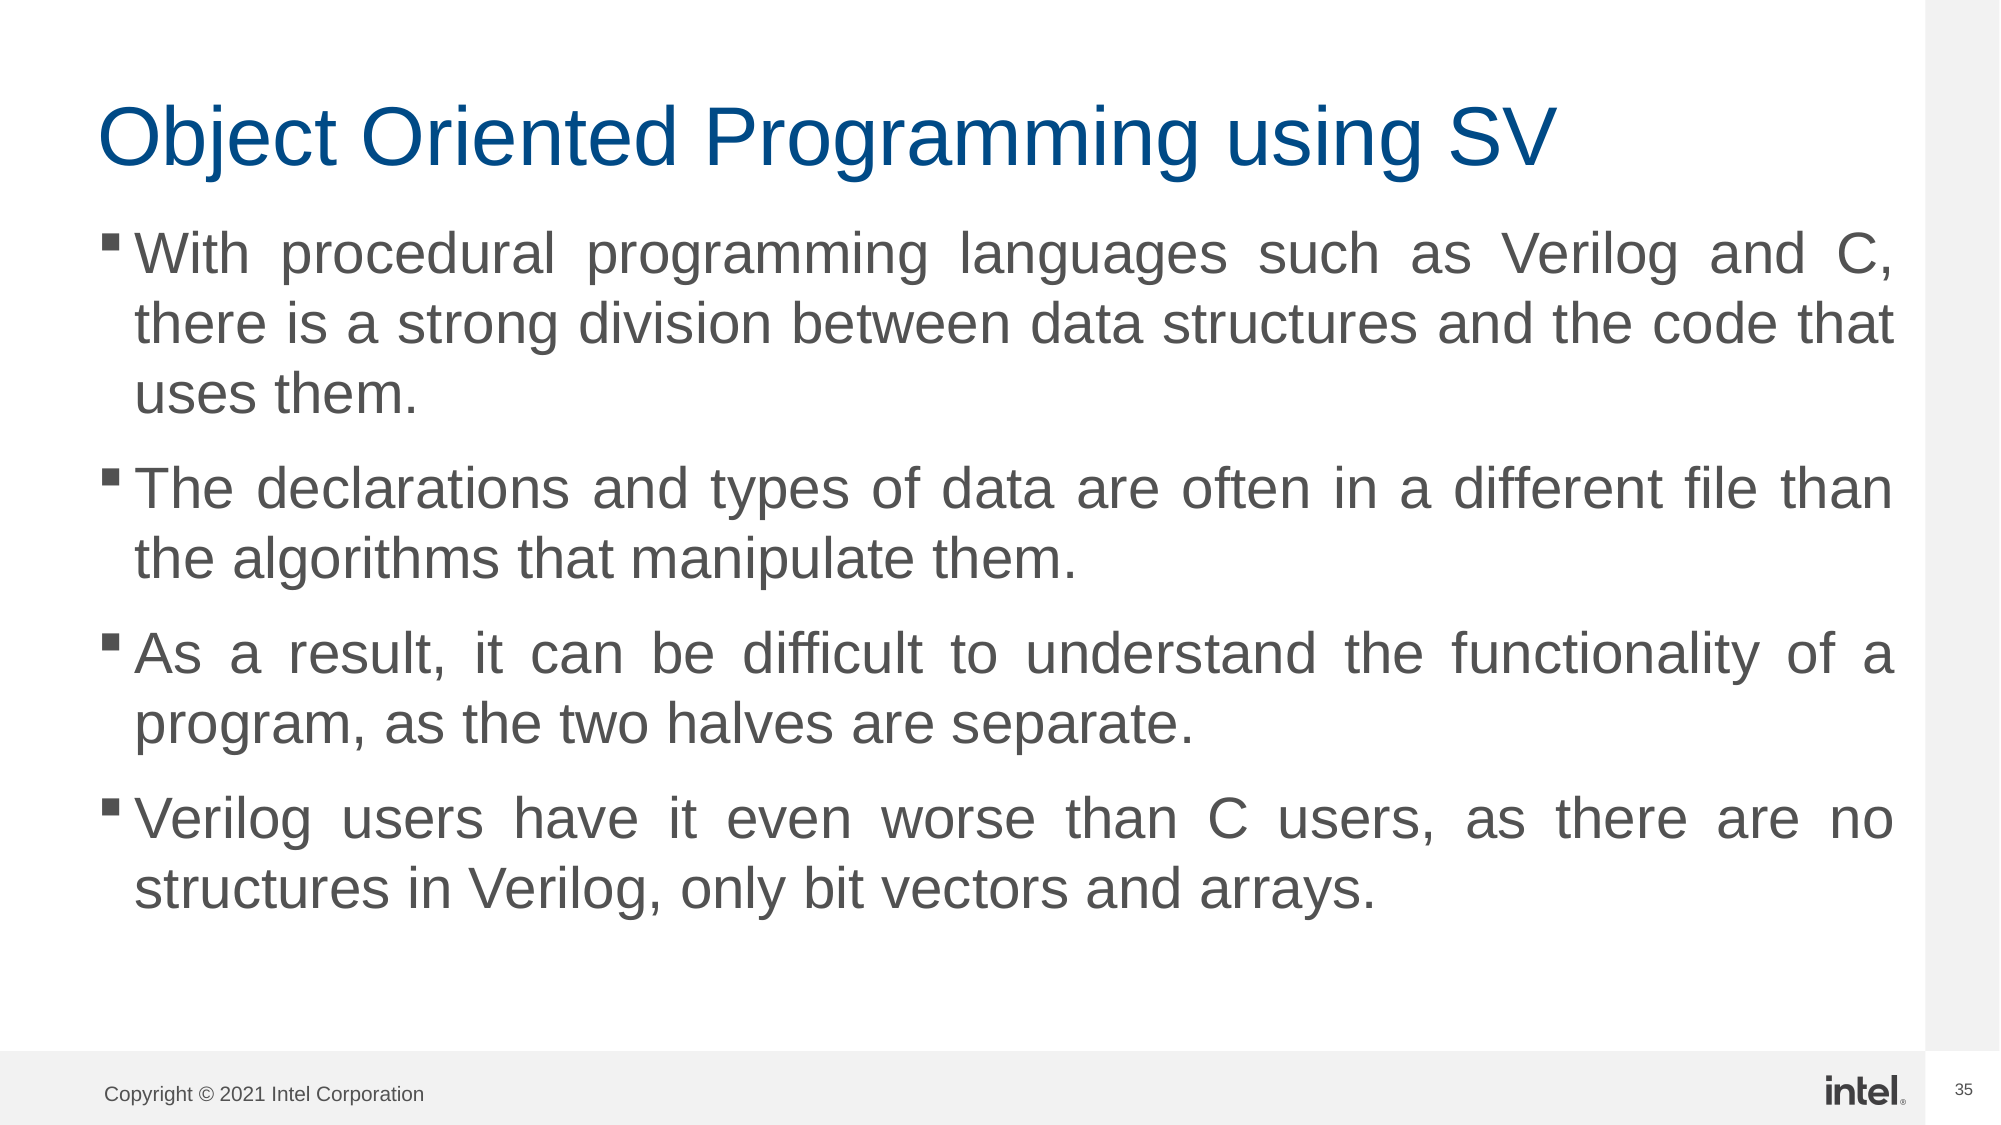

# Object Oriented Programming using SV
With procedural programming languages such as Verilog and C, there is a strong division between data structures and the code that uses them.
The declarations and types of data are often in a different file than the algorithms that manipulate them.
As a result, it can be difficult to understand the functionality of a program, as the two halves are separate.
Verilog users have it even worse than C users, as there are no structures in Verilog, only bit vectors and arrays.